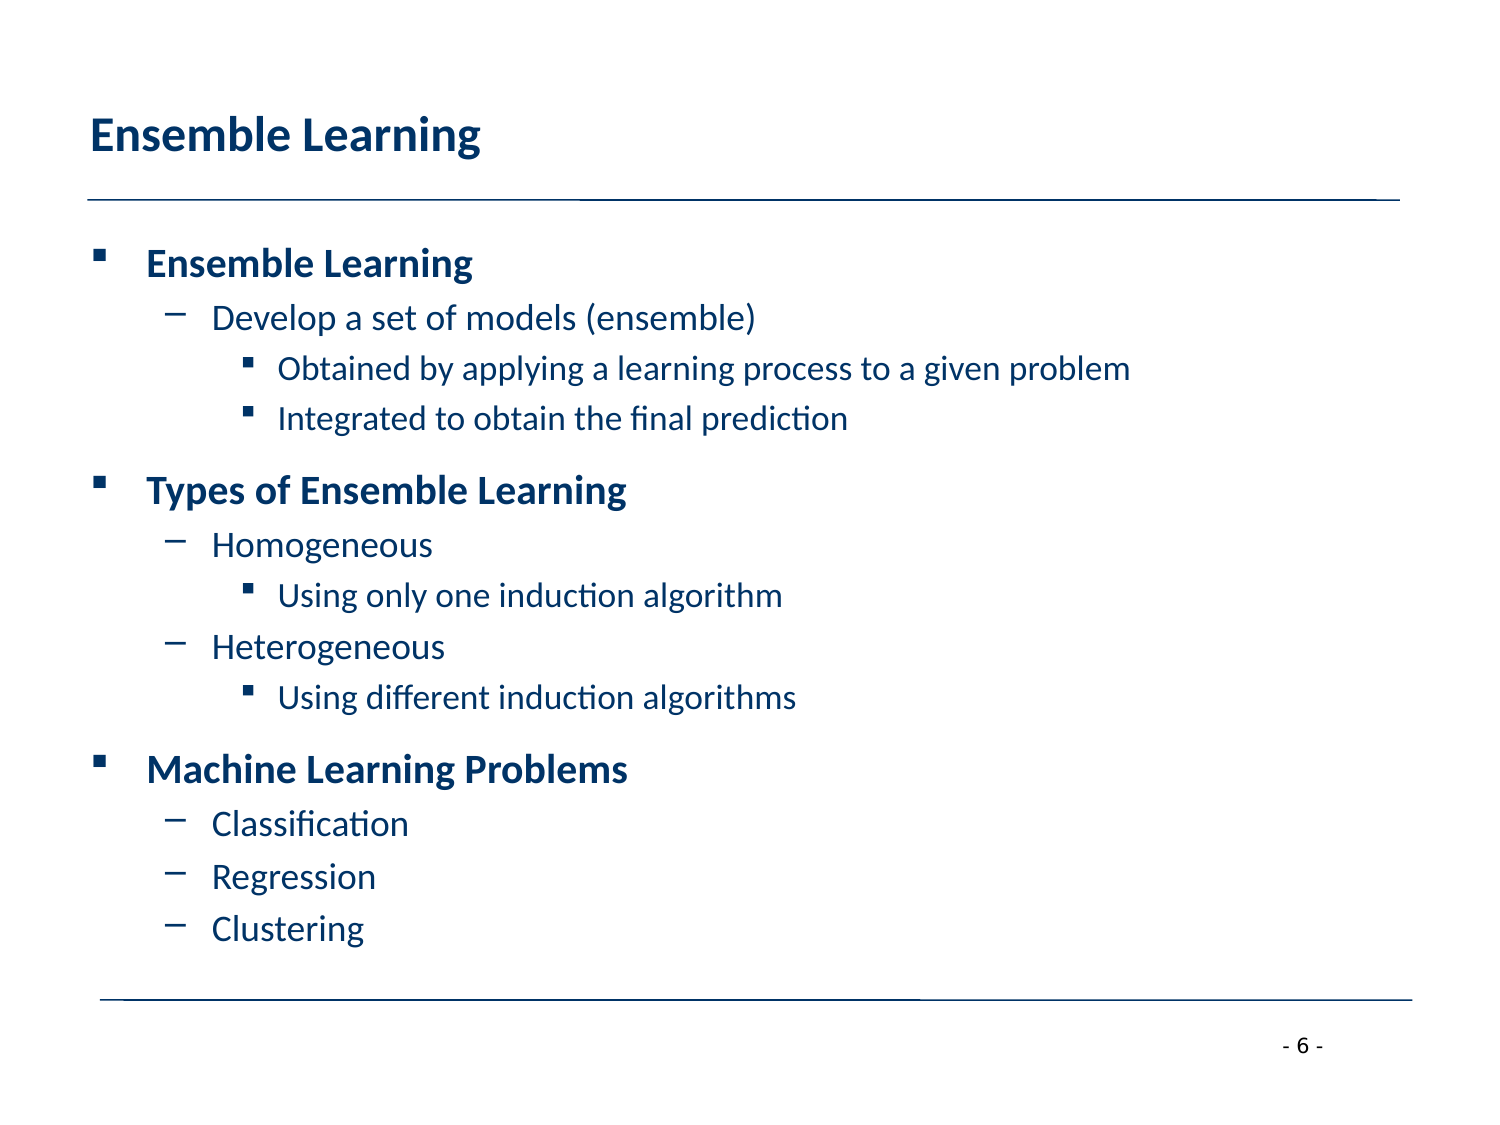

# Ensemble Learning
Ensemble Learning
Develop a set of models (ensemble)
Obtained by applying a learning process to a given problem
Integrated to obtain the final prediction
Types of Ensemble Learning
Homogeneous
Using only one induction algorithm
Heterogeneous
Using different induction algorithms
Machine Learning Problems
Classification
Regression
Clustering